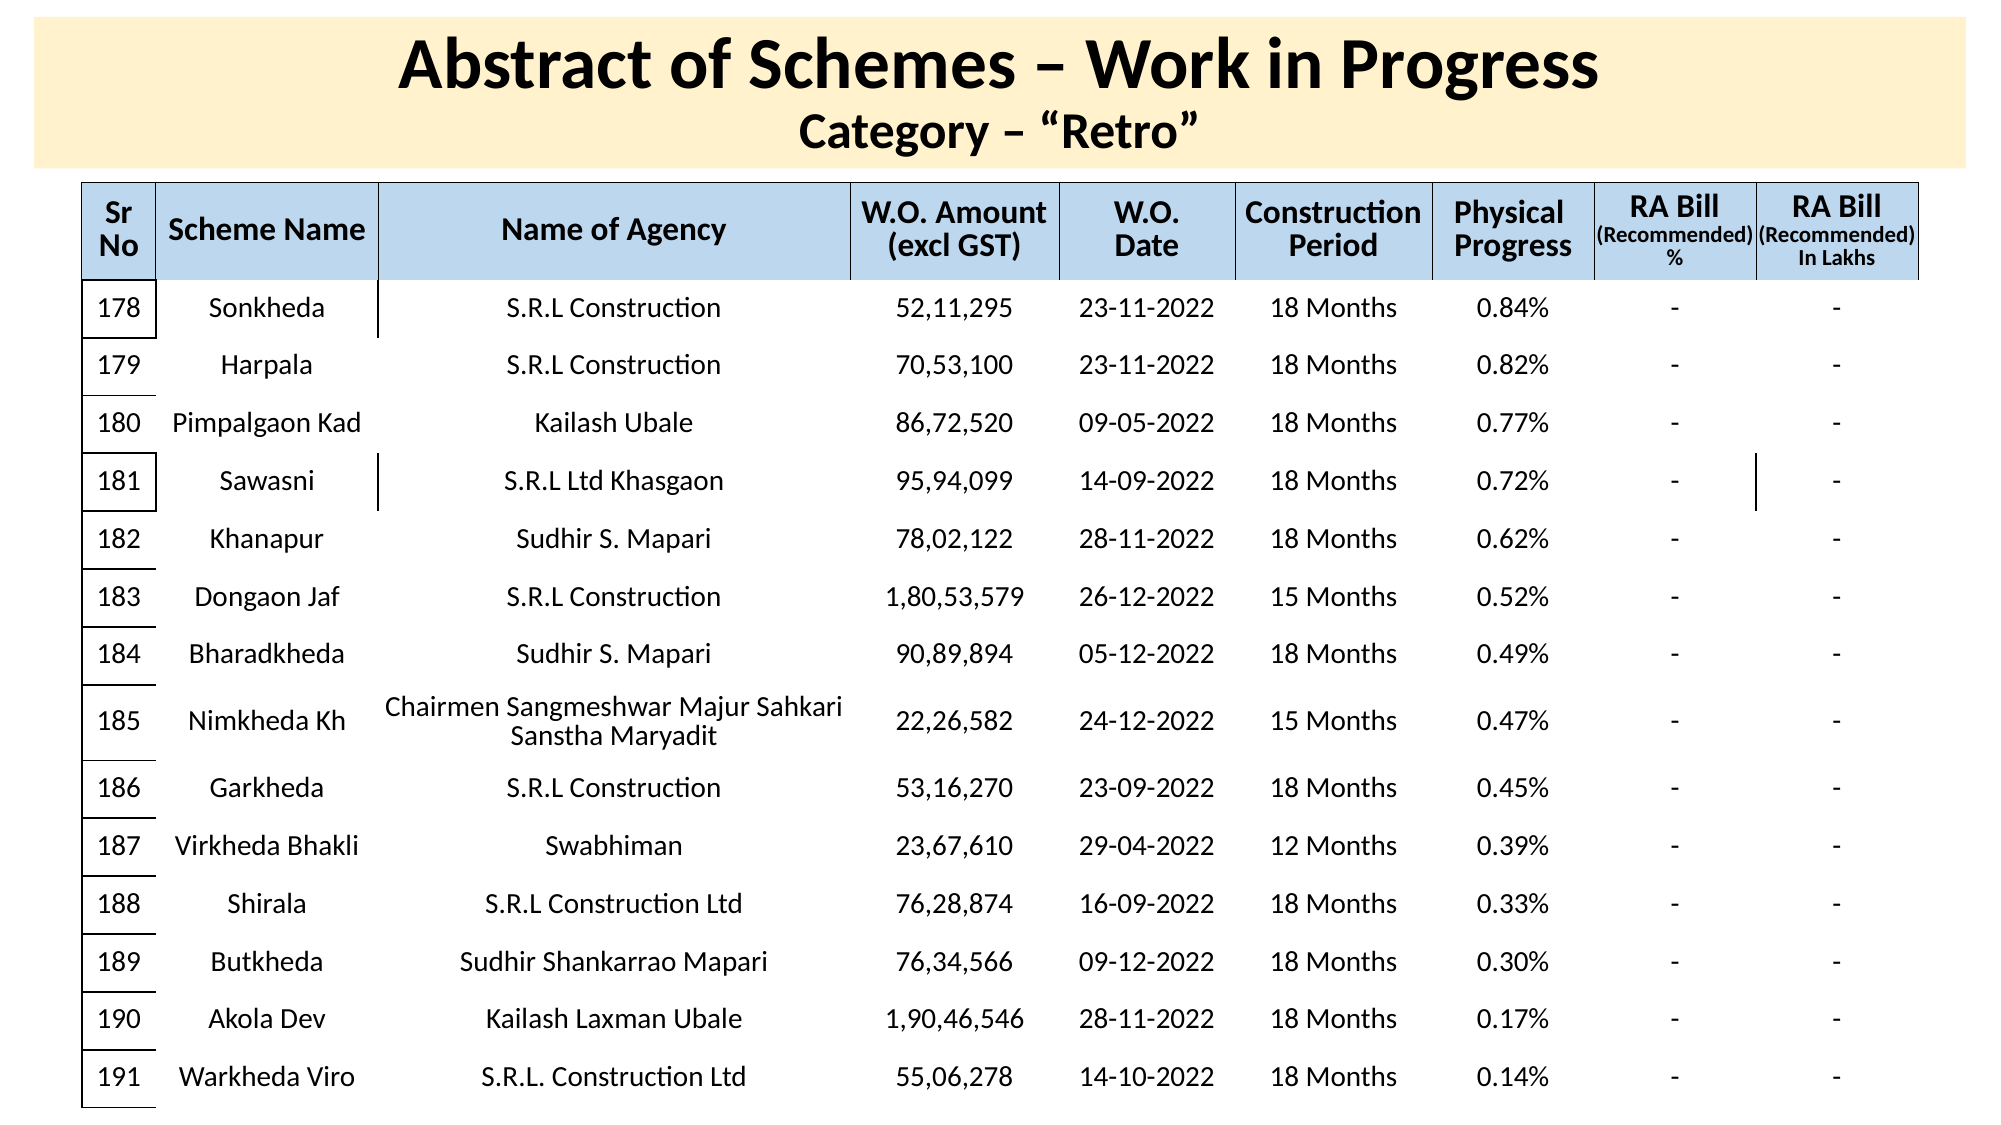

# Abstract of Schemes – Work in Progress Category – “Retro”
| Sr No | Scheme Name | Name of Agency | W.O. Amount (excl GST) | W.O. Date | Construction Period | Physical Progress | RA Bill (Recommended) % | RA Bill (Recommended) In Lakhs |
| --- | --- | --- | --- | --- | --- | --- | --- | --- |
| 178 | Sonkheda | S.R.L Construction | 52,11,295 | 23-11-2022 | 18 Months | 0.84% | - | - |
| --- | --- | --- | --- | --- | --- | --- | --- | --- |
| 179 | Harpala | S.R.L Construction | 70,53,100 | 23-11-2022 | 18 Months | 0.82% | - | - |
| 180 | Pimpalgaon Kad | Kailash Ubale | 86,72,520 | 09-05-2022 | 18 Months | 0.77% | - | - |
| 181 | Sawasni | S.R.L Ltd Khasgaon | 95,94,099 | 14-09-2022 | 18 Months | 0.72% | - | - |
| 182 | Khanapur | Sudhir S. Mapari | 78,02,122 | 28-11-2022 | 18 Months | 0.62% | - | - |
| 183 | Dongaon Jaf | S.R.L Construction | 1,80,53,579 | 26-12-2022 | 15 Months | 0.52% | - | - |
| 184 | Bharadkheda | Sudhir S. Mapari | 90,89,894 | 05-12-2022 | 18 Months | 0.49% | - | - |
| 185 | Nimkheda Kh | Chairmen Sangmeshwar Majur Sahkari Sanstha Maryadit | 22,26,582 | 24-12-2022 | 15 Months | 0.47% | - | - |
| 186 | Garkheda | S.R.L Construction | 53,16,270 | 23-09-2022 | 18 Months | 0.45% | - | - |
| 187 | Virkheda Bhakli | Swabhiman | 23,67,610 | 29-04-2022 | 12 Months | 0.39% | - | - |
| 188 | Shirala | S.R.L Construction Ltd | 76,28,874 | 16-09-2022 | 18 Months | 0.33% | - | - |
| 189 | Butkheda | Sudhir Shankarrao Mapari | 76,34,566 | 09-12-2022 | 18 Months | 0.30% | - | - |
| 190 | Akola Dev | Kailash Laxman Ubale | 1,90,46,546 | 28-11-2022 | 18 Months | 0.17% | - | - |
| 191 | Warkheda Viro | S.R.L. Construction Ltd | 55,06,278 | 14-10-2022 | 18 Months | 0.14% | - | - |